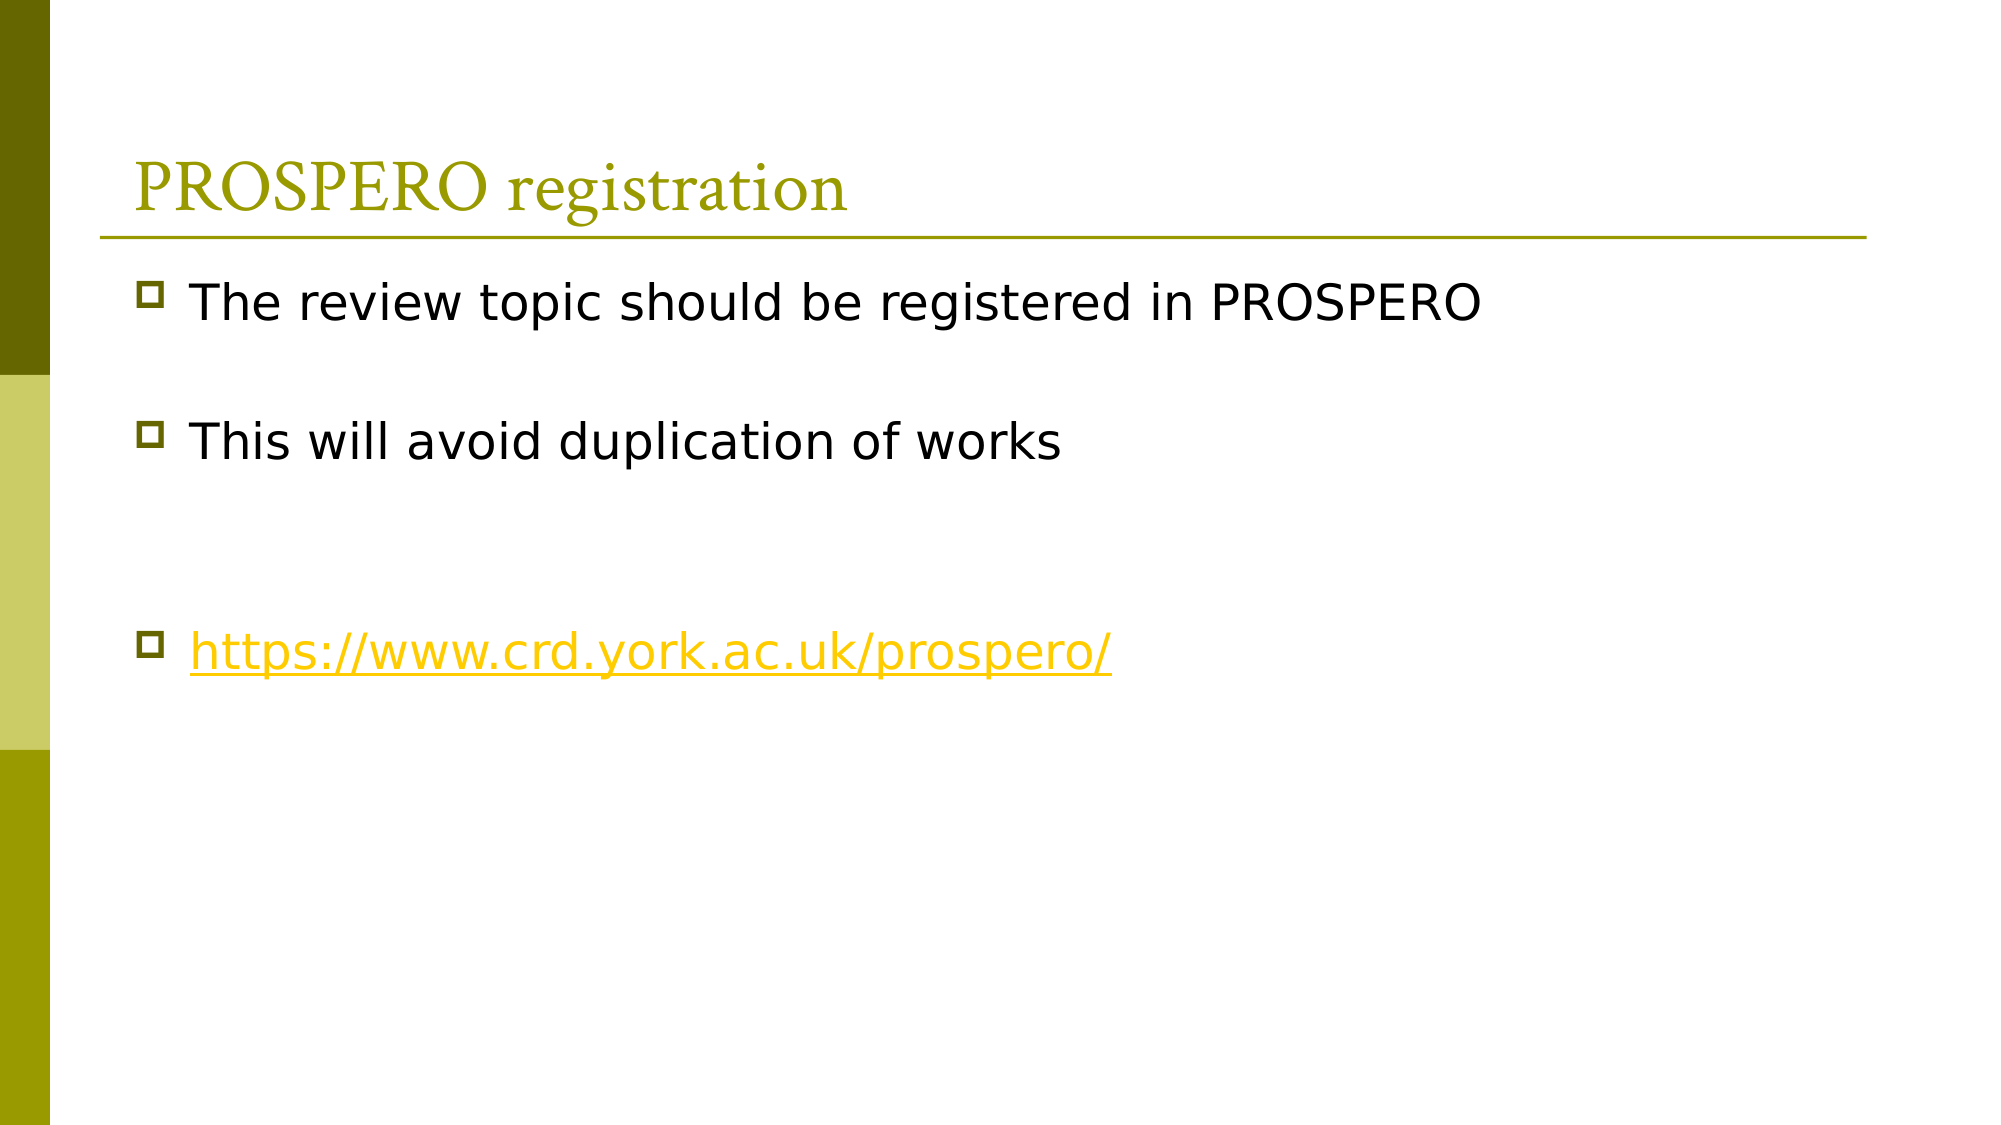

# PROSPERO registration
The review topic should be registered in PROSPERO

This will avoid duplication of works

https://www.crd.york.ac.uk/prospero/